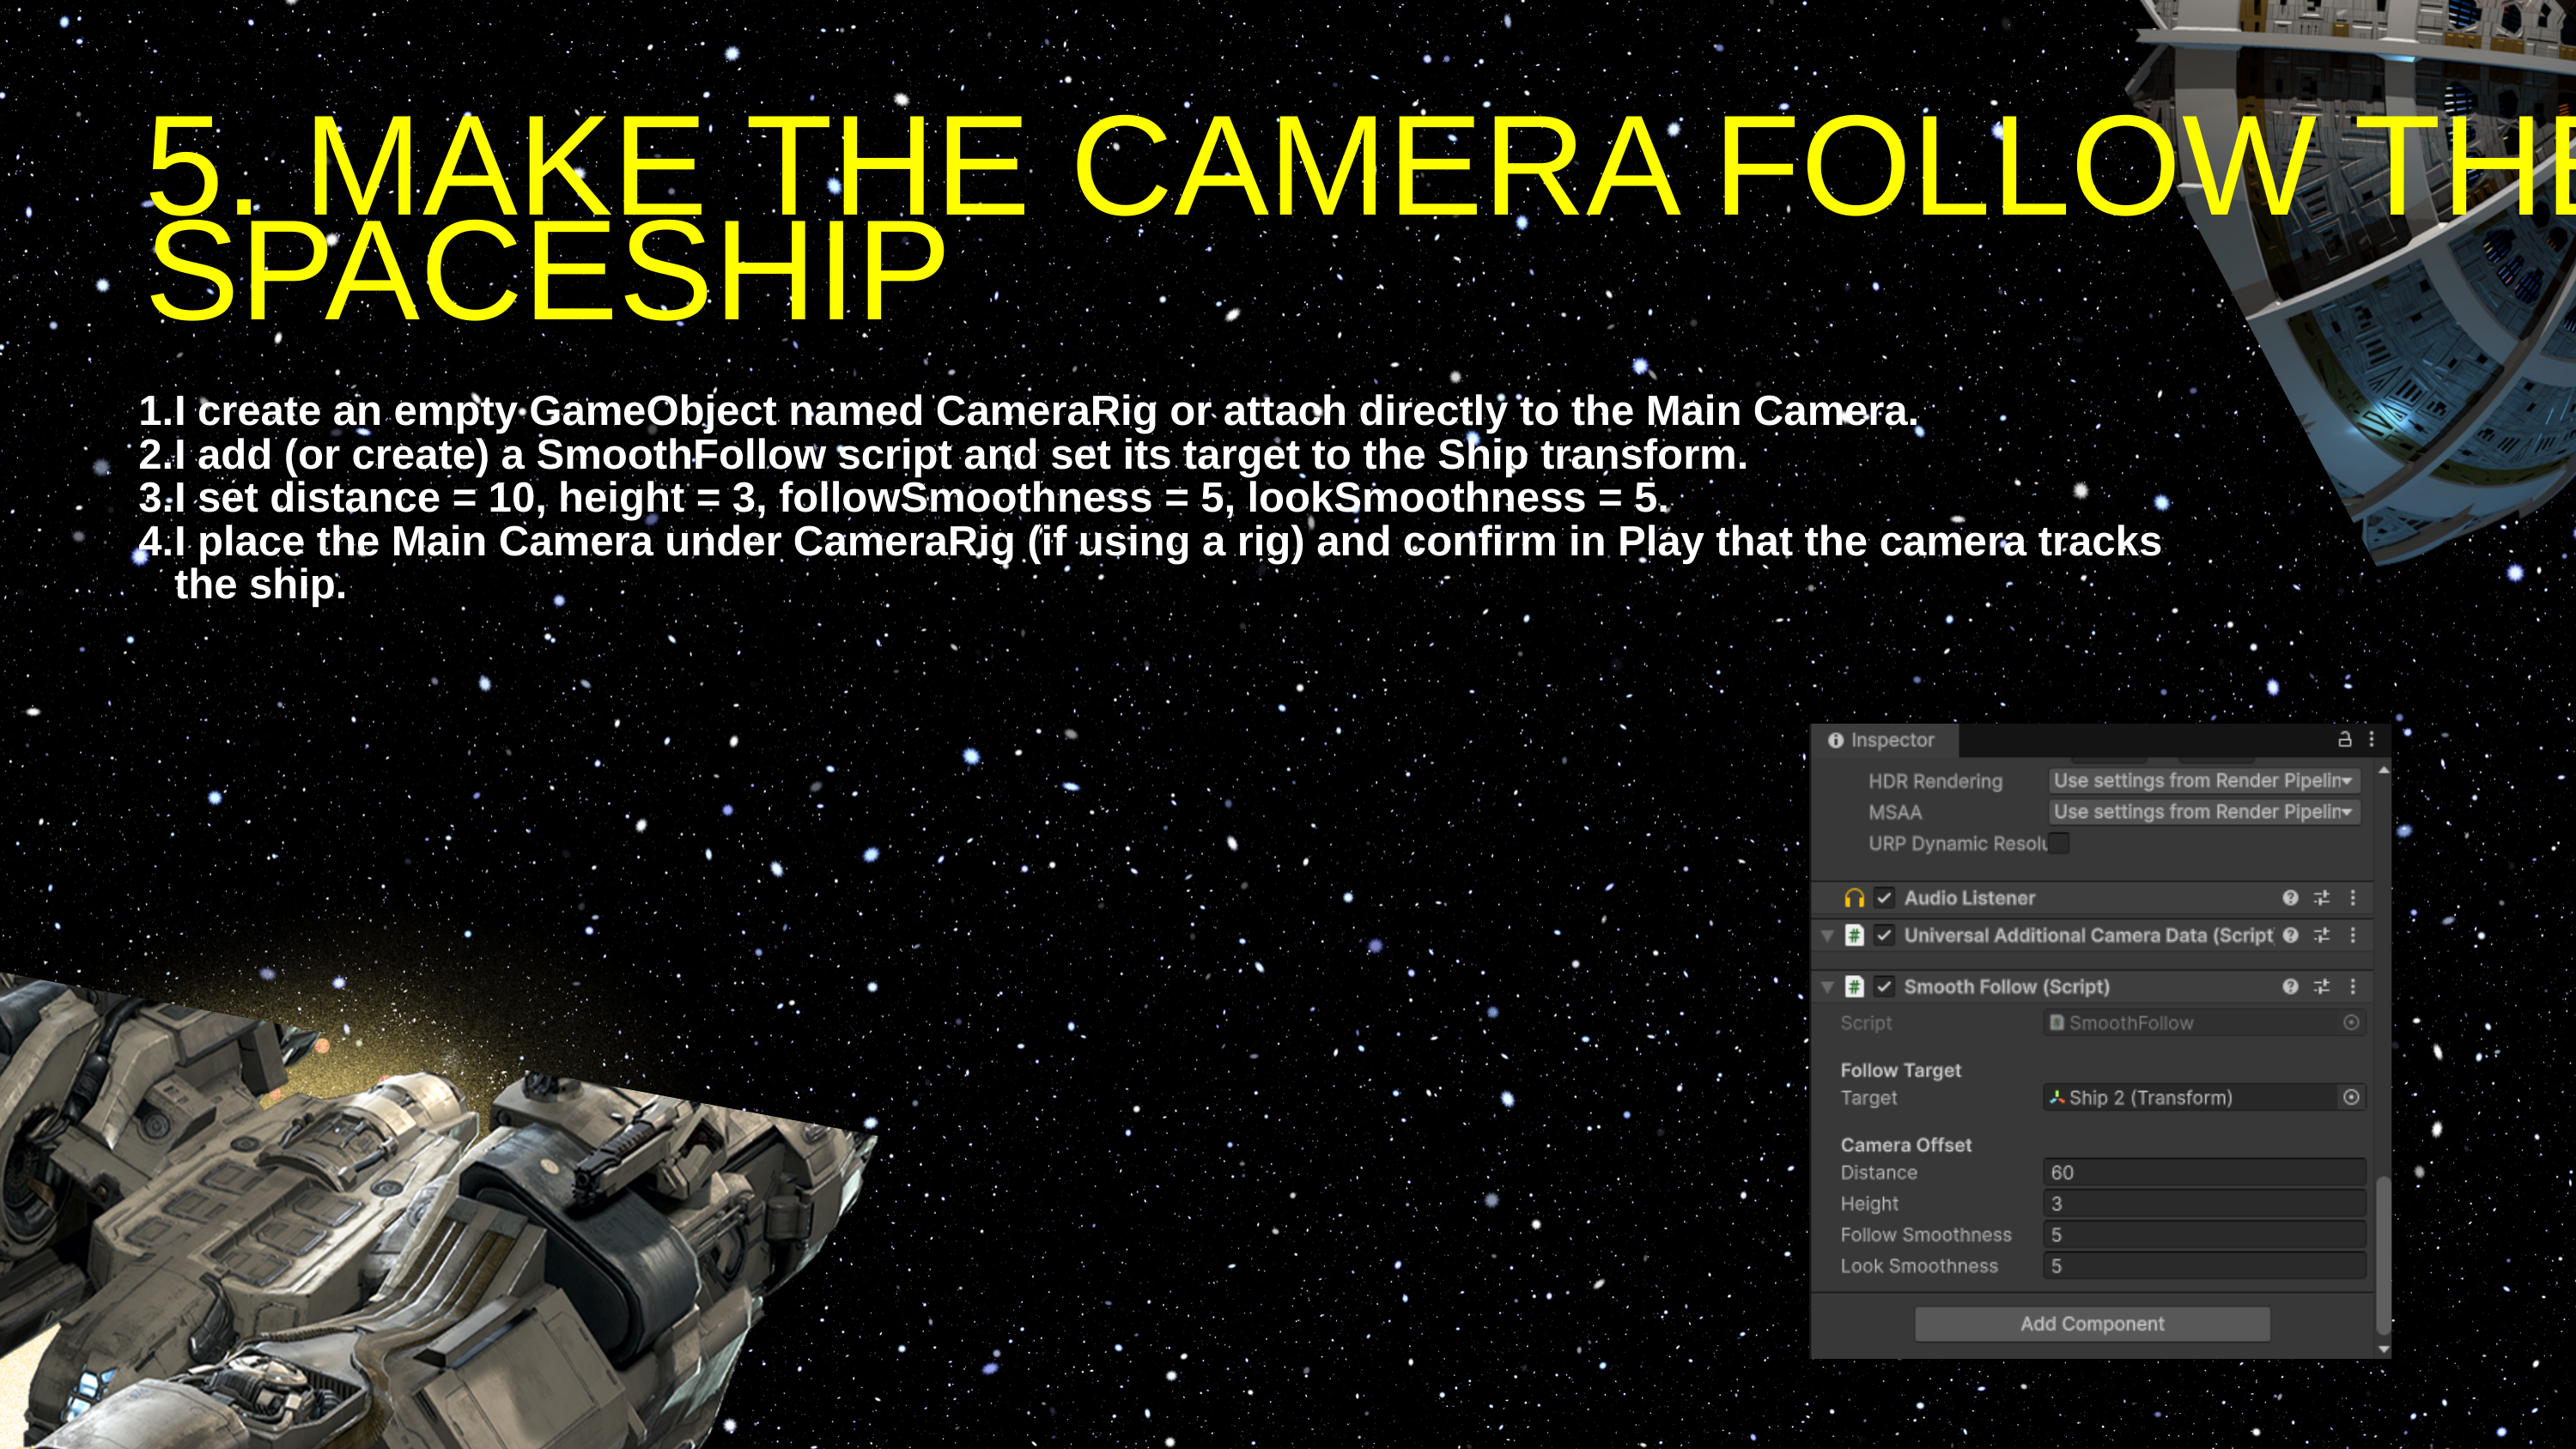

5. MAKE THE CAMERA FOLLOW THE SPACESHIP

I create an empty GameObject named CameraRig or attach directly to the Main Camera.
I add (or create) a SmoothFollow script and set its target to the Ship transform.
I set distance = 10, height = 3, followSmoothness = 5, lookSmoothness = 5.
I place the Main Camera under CameraRig (if using a rig) and confirm in Play that the camera tracks the ship.